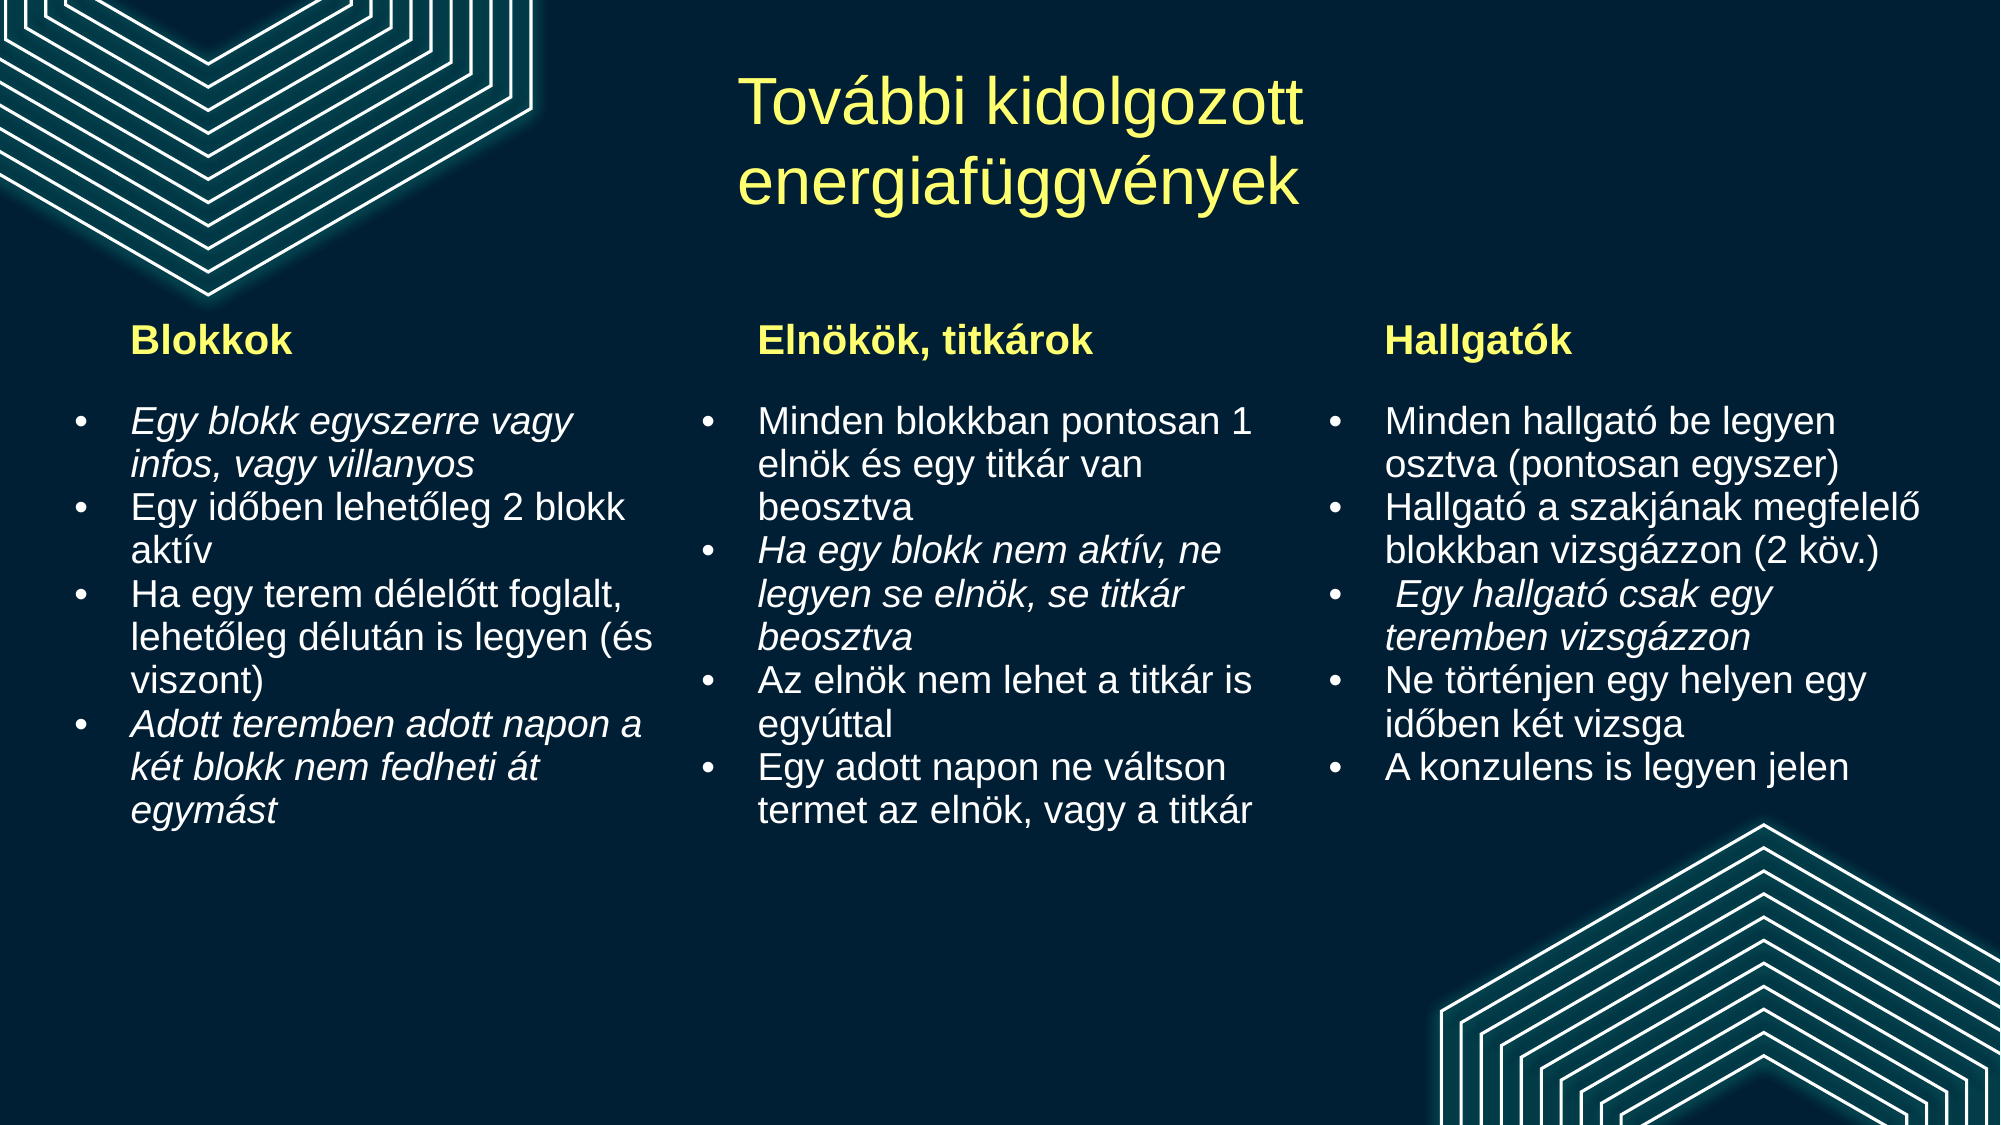

# További kidolgozott energiafüggvények
| Blokkok | Elnökök, titkárok | Hallgatók |
| --- | --- | --- |
| Egy blokk egyszerre vagy infos, vagy villanyos Egy időben lehetőleg 2 blokk aktív Ha egy terem délelőtt foglalt, lehetőleg délután is legyen (és viszont) Adott teremben adott napon a két blokk nem fedheti át egymást | Minden blokkban pontosan 1 elnök és egy titkár van beosztva Ha egy blokk nem aktív, ne legyen se elnök, se titkár beosztva Az elnök nem lehet a titkár is egyúttal Egy adott napon ne váltson termet az elnök, vagy a titkár | Minden hallgató be legyen osztva (pontosan egyszer) Hallgató a szakjának megfelelő blokkban vizsgázzon (2 köv.) Egy hallgató csak egy teremben vizsgázzon Ne történjen egy helyen egy időben két vizsga A konzulens is legyen jelen |